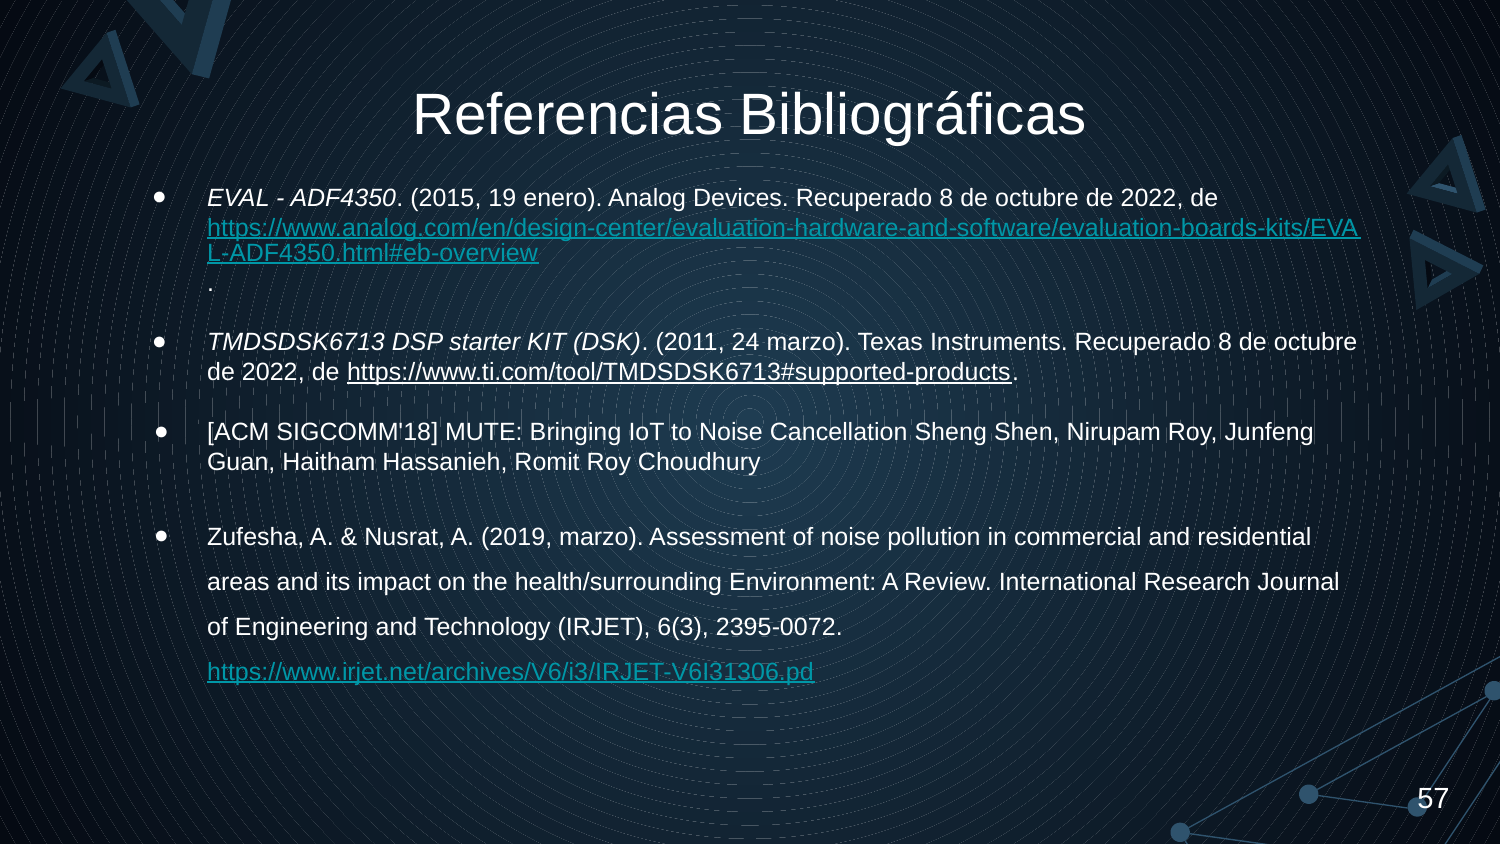

# Referencias Bibliográficas
EVAL - ADF4350. (2015, 19 enero). Analog Devices. Recuperado 8 de octubre de 2022, de https://www.analog.com/en/design-center/evaluation-hardware-and-software/evaluation-boards-kits/EVAL-ADF4350.html#eb-overview.

TMDSDSK6713 DSP starter KIT (DSK). (2011, 24 marzo). Texas Instruments. Recuperado 8 de octubre de 2022, de https://www.ti.com/tool/TMDSDSK6713#supported-products.

[ACM SIGCOMM'18] MUTE: Bringing IoT to Noise Cancellation Sheng Shen, Nirupam Roy, Junfeng Guan, Haitham Hassanieh, Romit Roy Choudhury

Zufesha, A. & Nusrat, A. (2019, marzo). Assessment of noise pollution in commercial and residential areas and its impact on the health/surrounding Environment: A Review. International Research Journal of Engineering and Technology (IRJET), 6(3), 2395-0072. https://www.irjet.net/archives/V6/i3/IRJET-V6I31306.pd
57